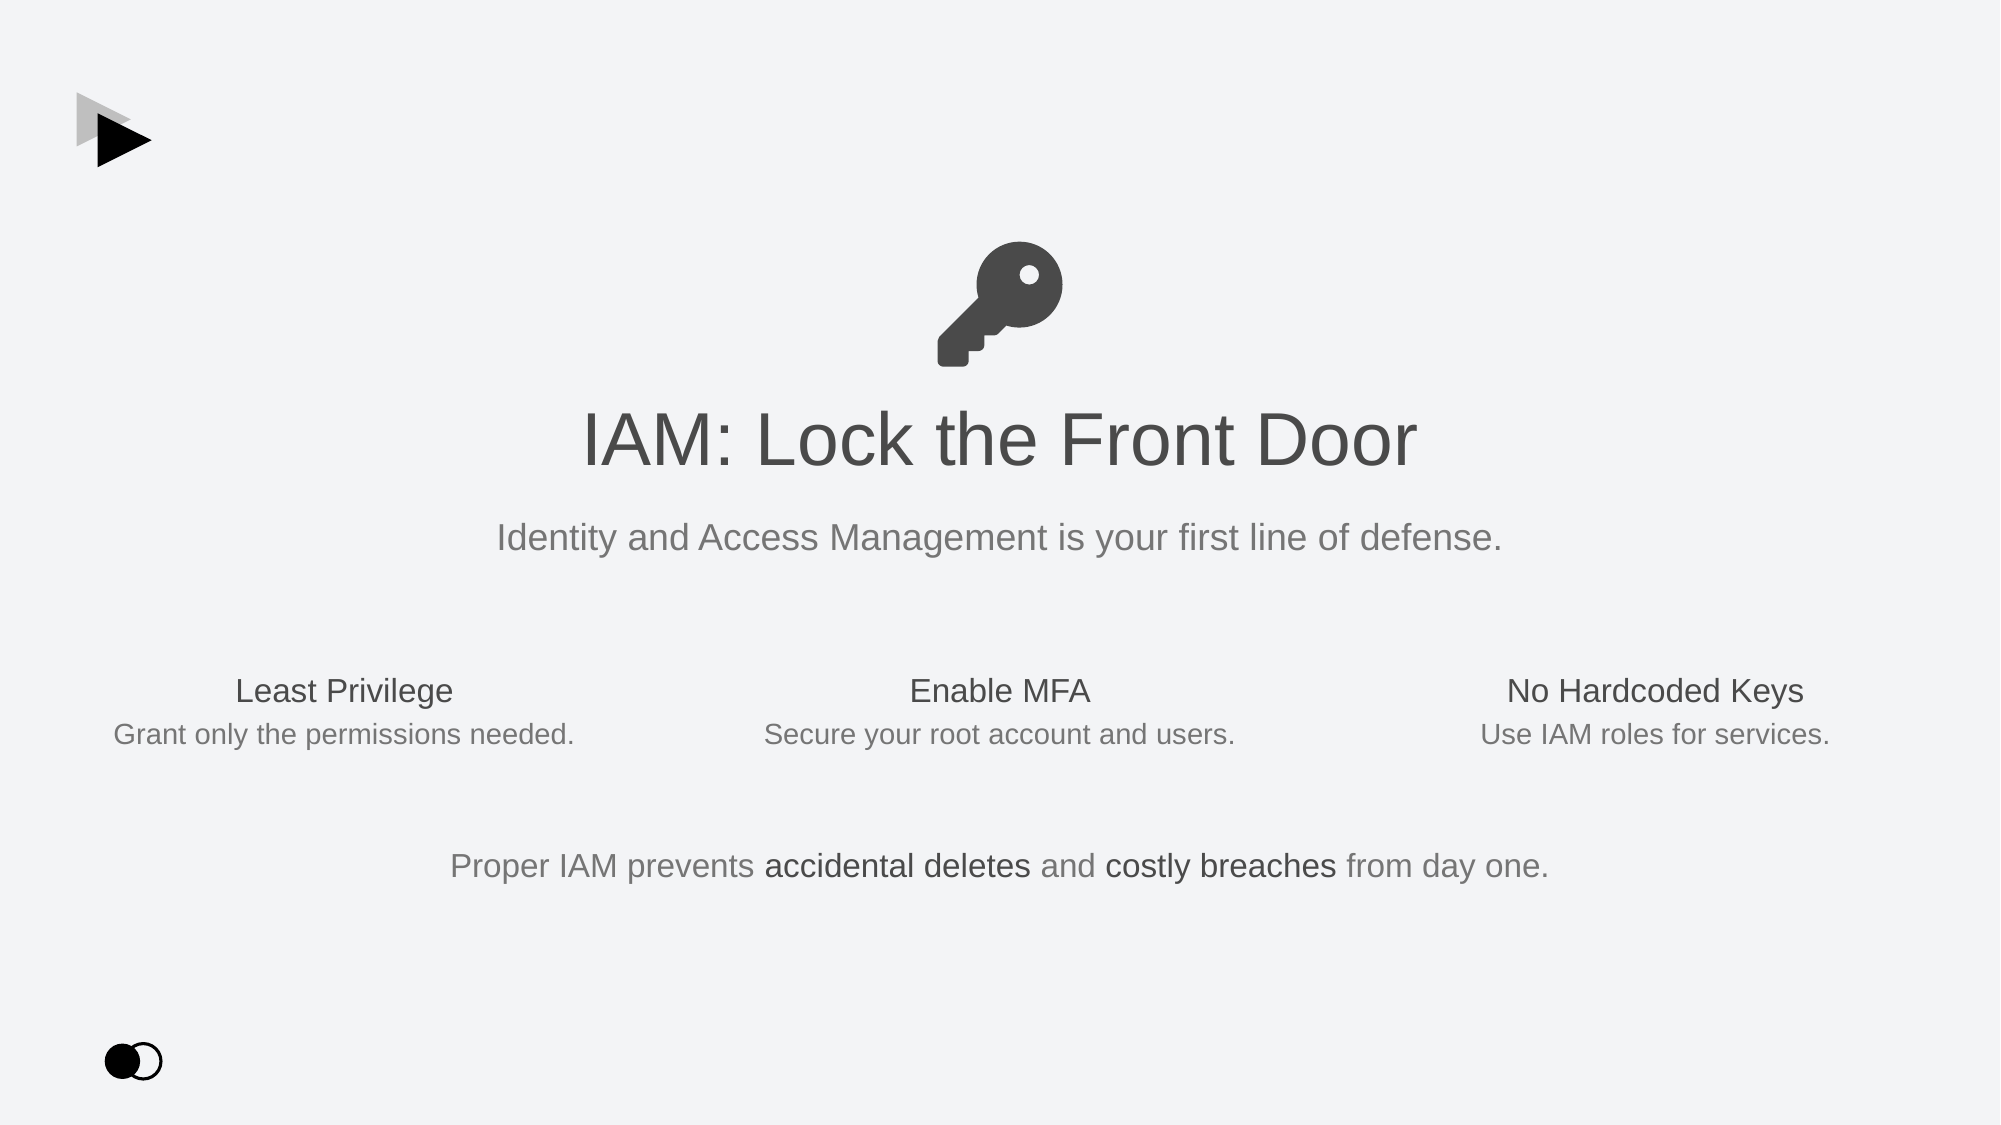

IAM: Lock the Front Door
Identity and Access Management is your first line of defense.
Least Privilege
Enable MFA
No Hardcoded Keys
Grant only the permissions needed.
Secure your root account and users.
Use IAM roles for services.
Proper IAM prevents accidental deletes and costly breaches from day one.